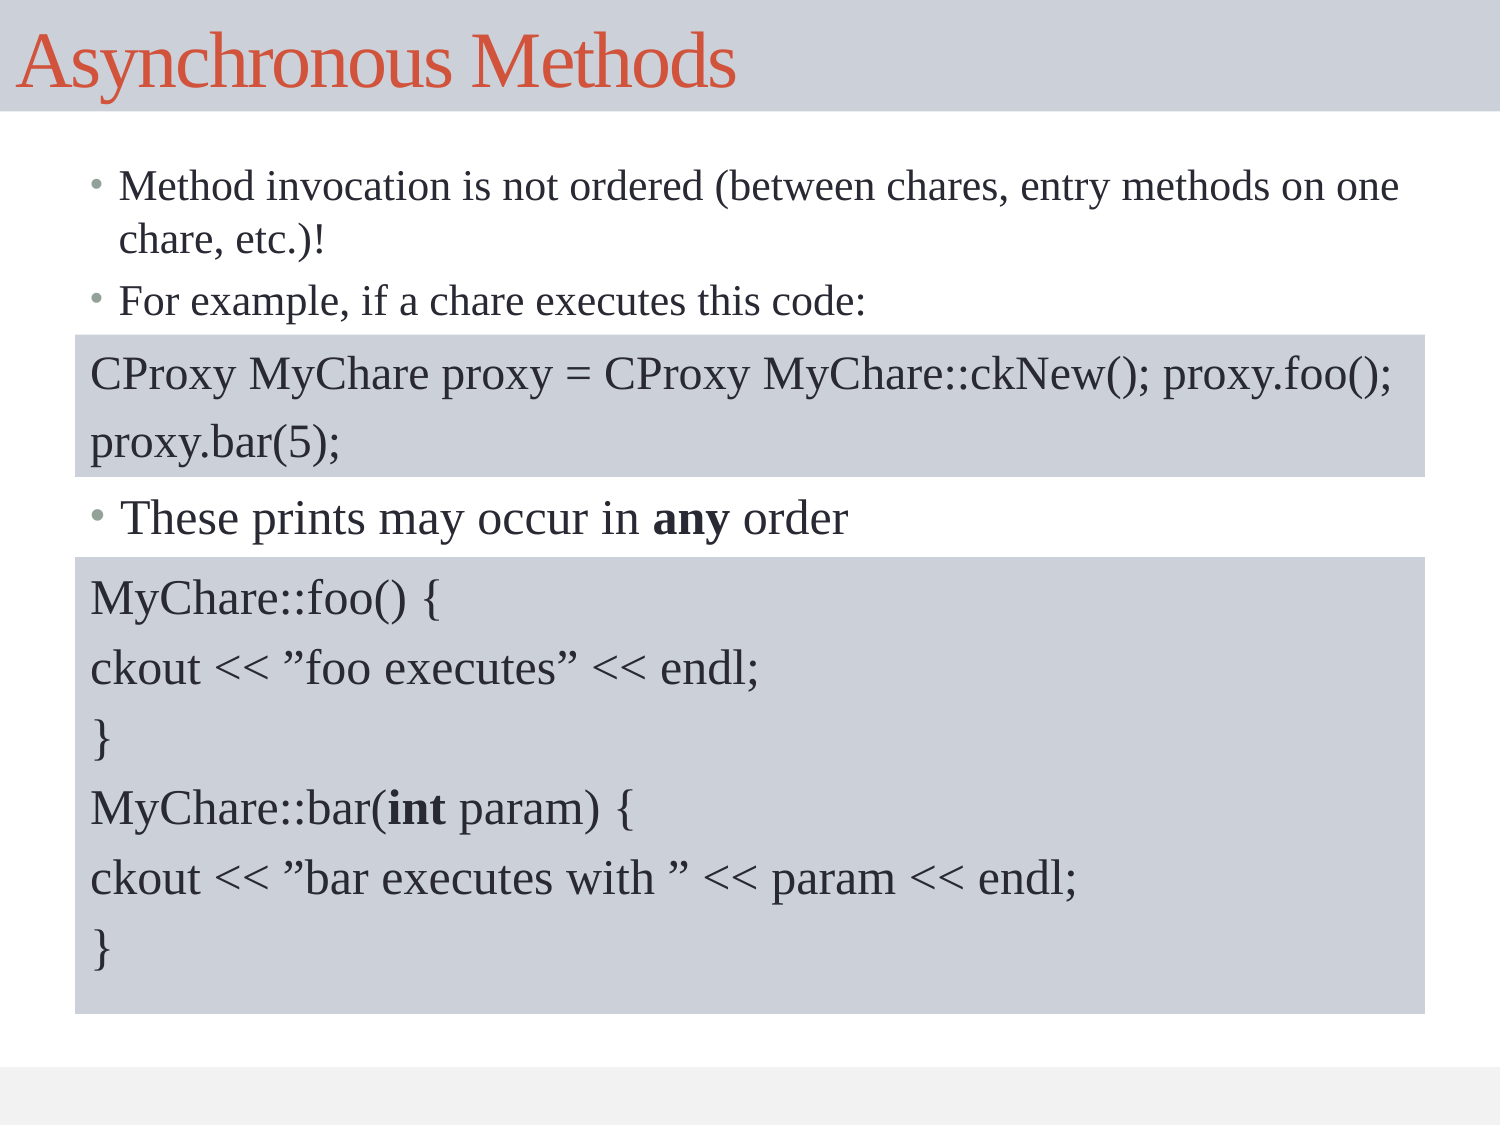

# Asynchronous Methods
Method invocation is not ordered (between chares, entry methods on one chare, etc.)!
For example, if a chare executes this code:
CProxy MyChare proxy = CProxy MyChare::ckNew(); proxy.foo();
proxy.bar(5);
These prints may occur in any order
MyChare::foo() {
ckout << ”foo executes” << endl;
}
MyChare::bar(int param) {
ckout << ”bar executes with ” << param << endl;
}